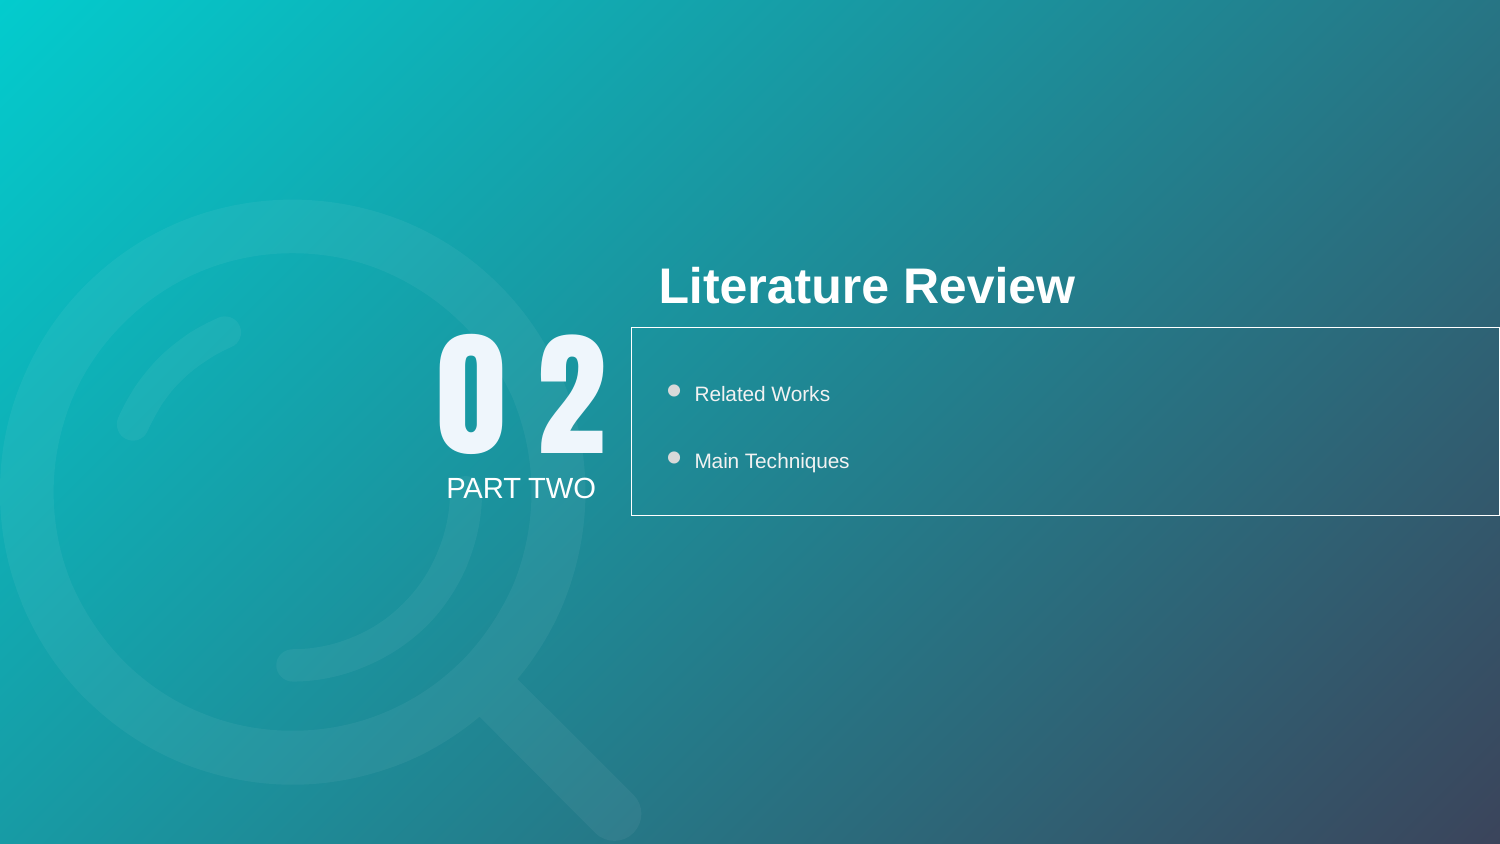

Literature Review
0 2

Related Works

Main Techniques
PART TWO